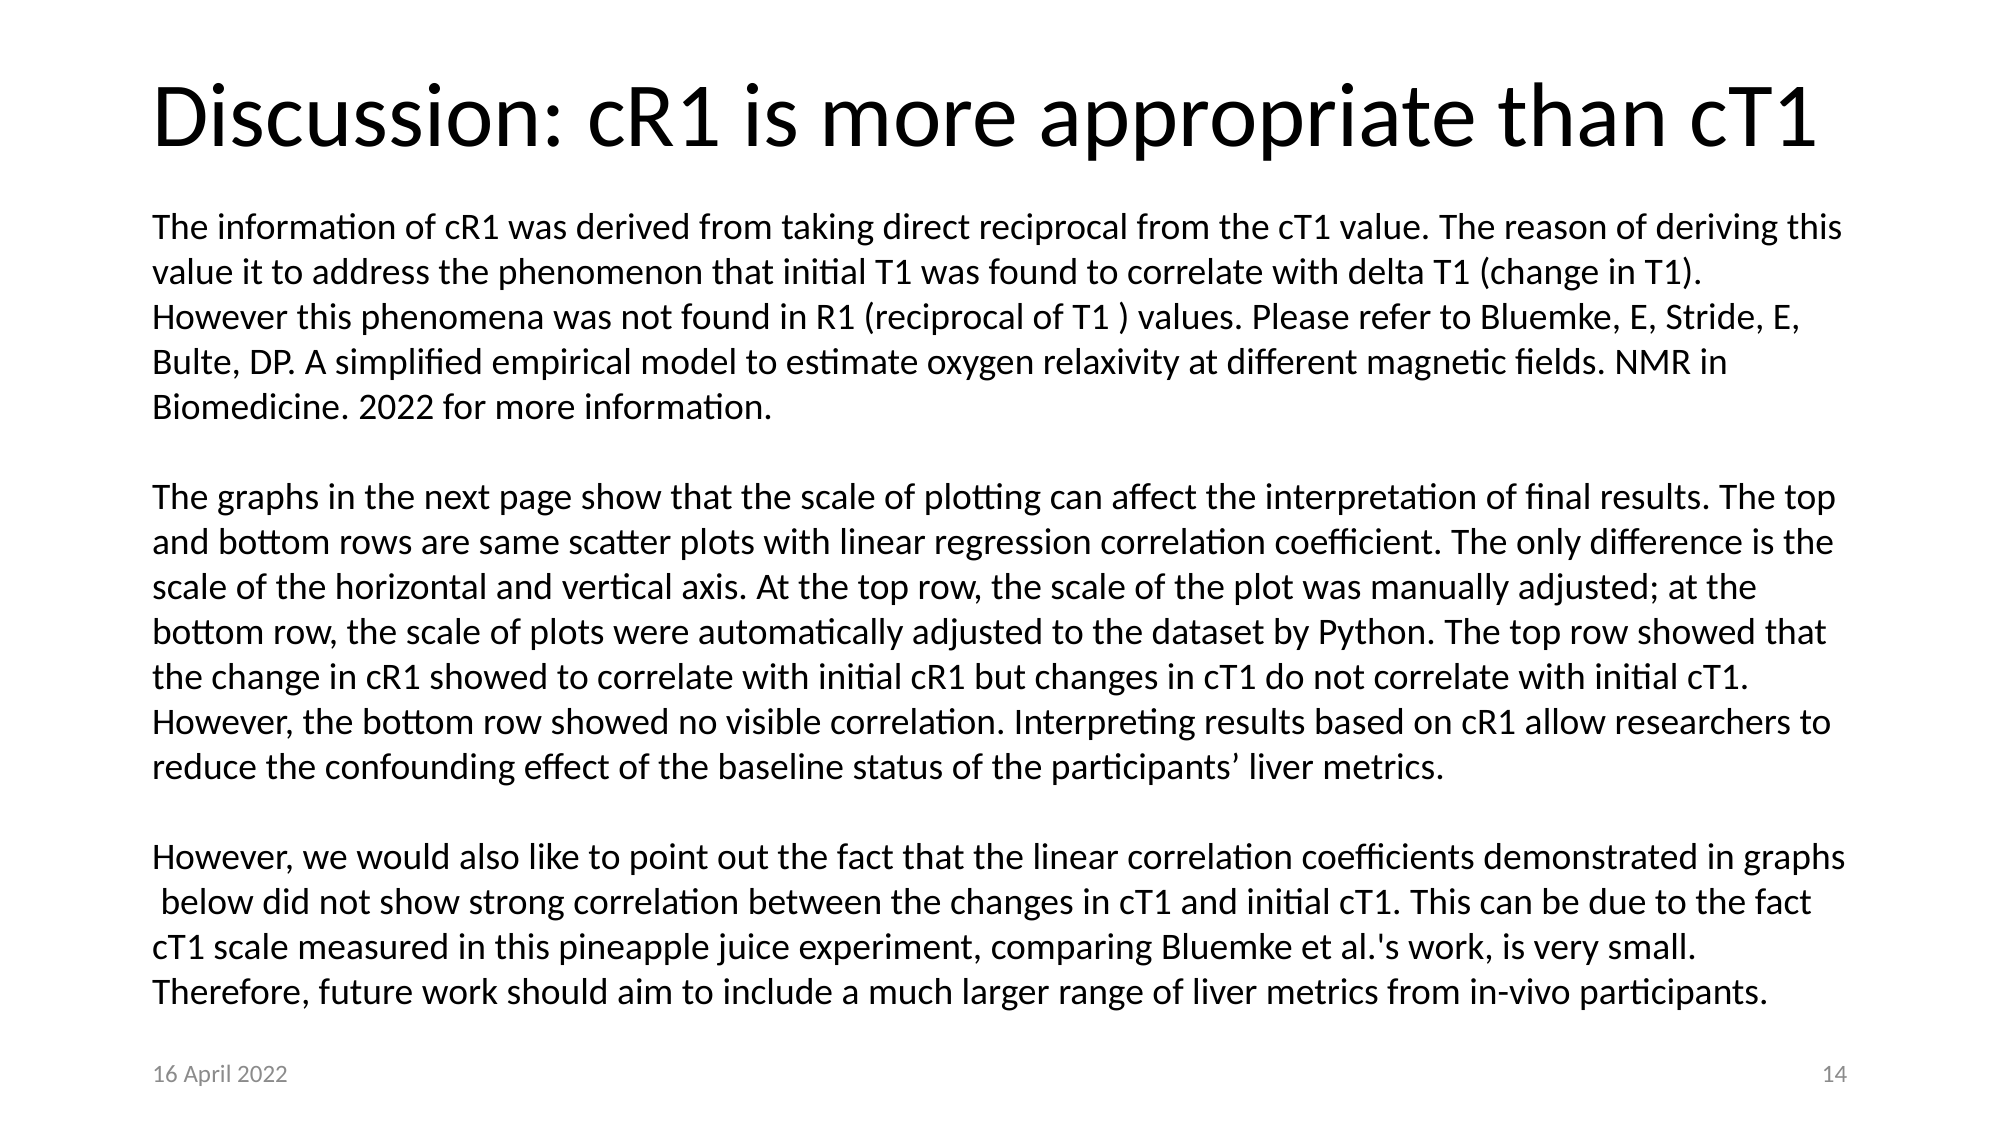

# Discussion: cR1 is more appropriate than cT1
The information of cR1 was derived from taking direct reciprocal from the cT1 value. The reason of deriving this value it to address the phenomenon that initial T1 was found to correlate with delta T1 (change in T1). However this phenomena was not found in R1 (reciprocal of T1 ) values. Please refer to Bluemke, E, Stride, E, Bulte, DP. A simplified empirical model to estimate oxygen relaxivity at different magnetic fields. NMR in Biomedicine. 2022 for more information.

The graphs in the next page show that the scale of plotting can affect the interpretation of final results. The top and bottom rows are same scatter plots with linear regression correlation coefficient. The only difference is the scale of the horizontal and vertical axis. At the top row, the scale of the plot was manually adjusted; at the bottom row, the scale of plots were automatically adjusted to the dataset by Python. The top row showed that the change in cR1 showed to correlate with initial cR1 but changes in cT1 do not correlate with initial cT1. However, the bottom row showed no visible correlation. Interpreting results based on cR1 allow researchers to reduce the confounding effect of the baseline status of the participants’ liver metrics.

However, we would also like to point out the fact that the linear correlation coefficients demonstrated in graphs  below did not show strong correlation between the changes in cT1 and initial cT1. This can be due to the fact cT1 scale measured in this pineapple juice experiment, comparing Bluemke et al.'s work, is very small. Therefore, future work should aim to include a much larger range of liver metrics from in-vivo participants.
16 April 2022
14